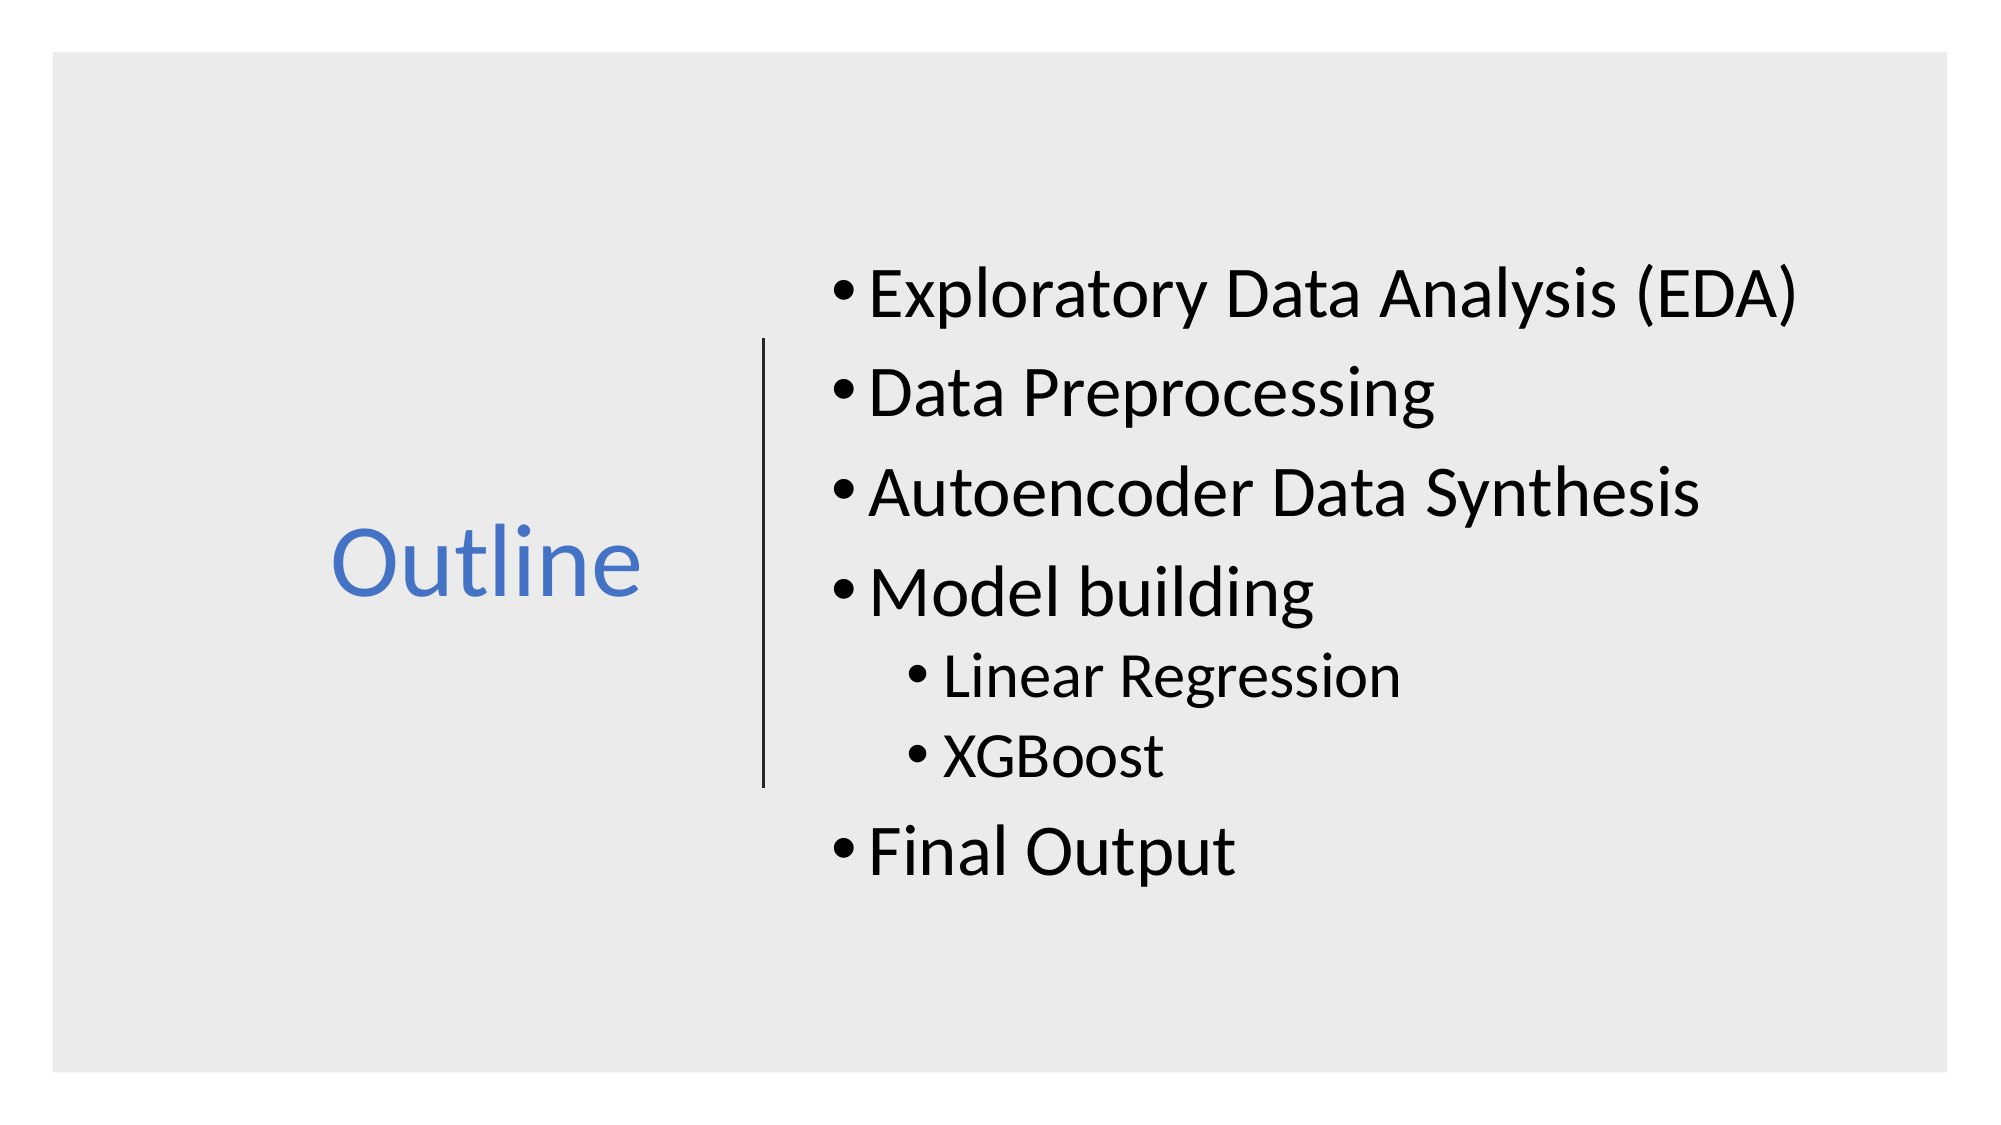

Exploratory Data Analysis (EDA)
Data Preprocessing
Autoencoder Data Synthesis
Model building
Linear Regression
XGBoost
Final Output

# Outline